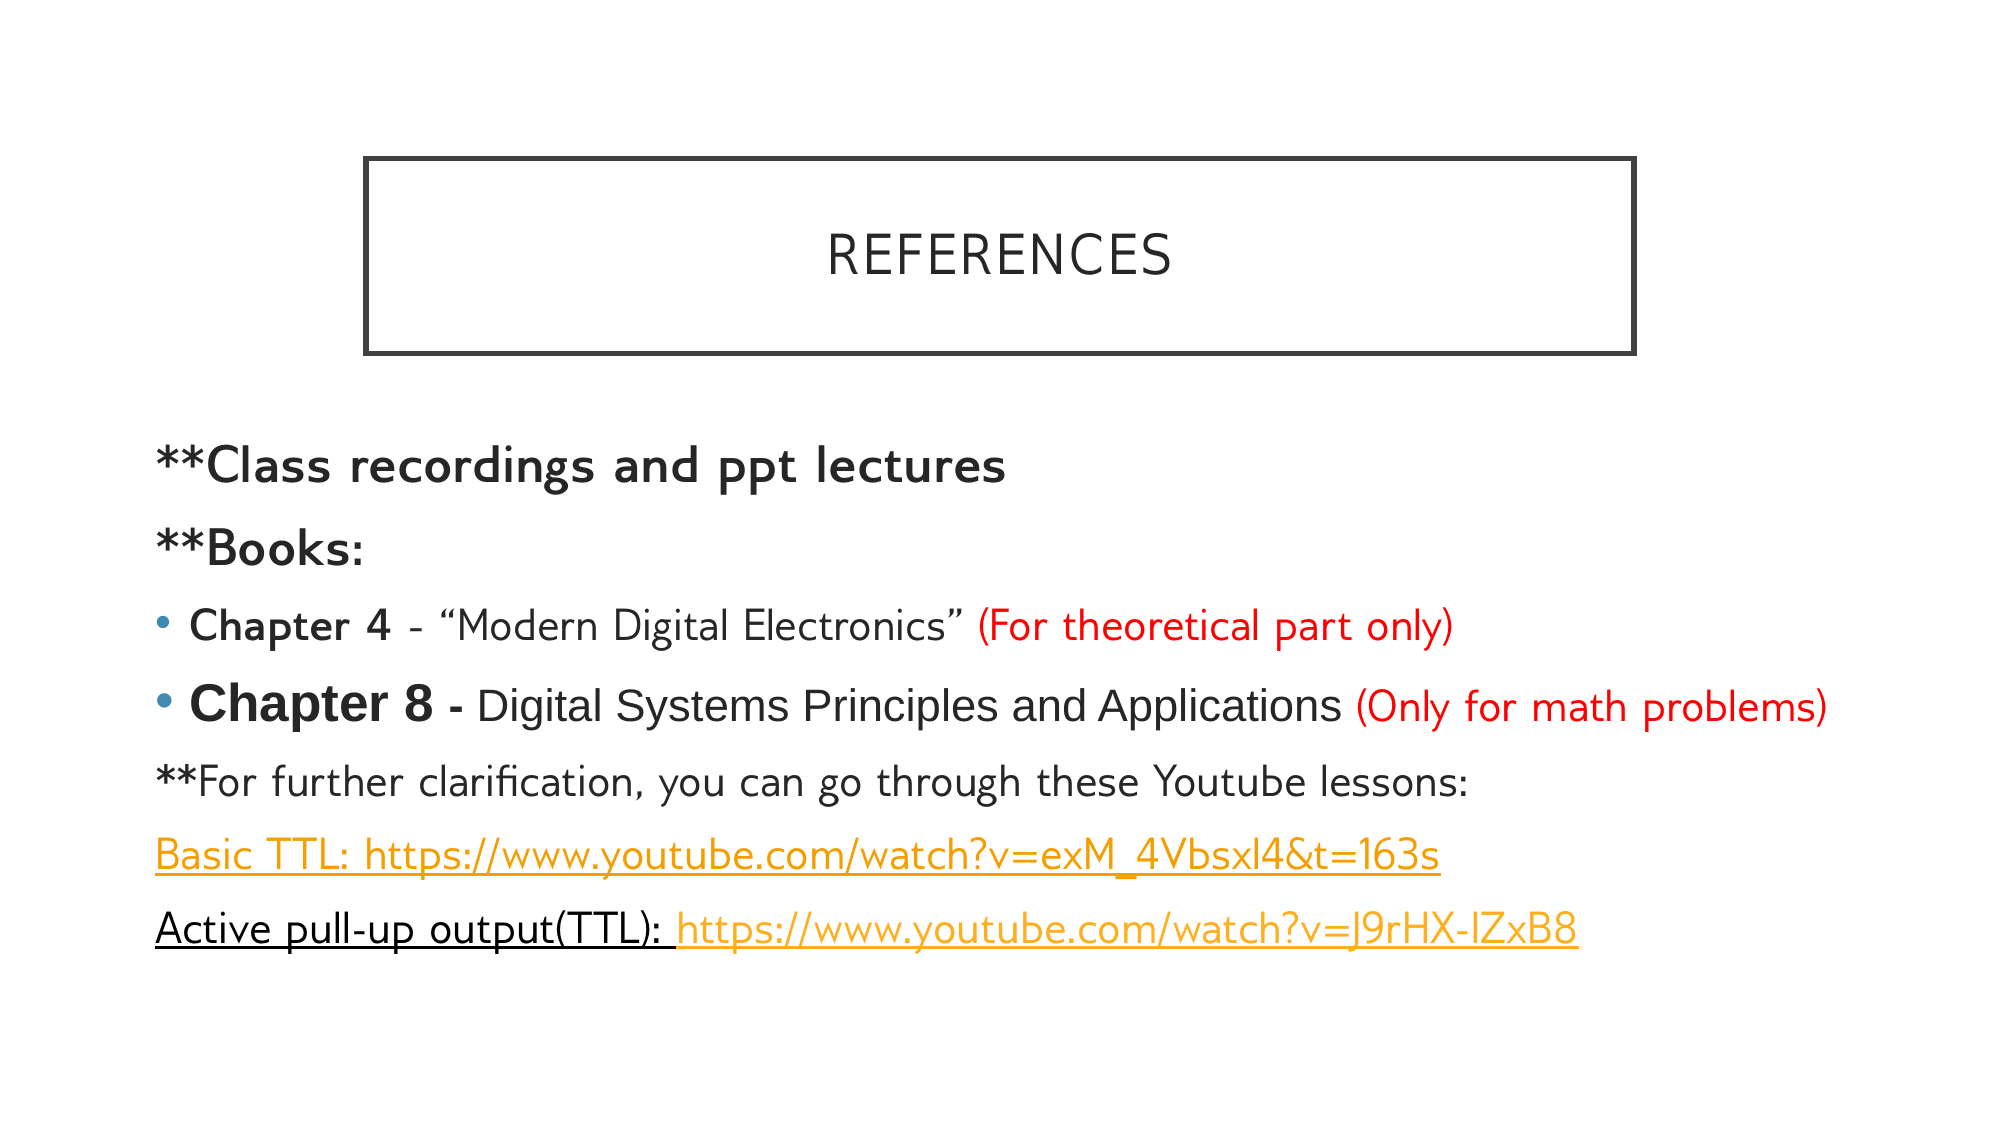

# references
**Class recordings and ppt lectures
**Books:
Chapter 4 - “Modern Digital Electronics” (For theoretical part only)
Chapter 8 - Digital Systems Principles and Applications (Only for math problems)
**For further clarification, you can go through these Youtube lessons:
Basic TTL: https://www.youtube.com/watch?v=exM_4Vbsxl4&t=163s
Active pull-up output(TTL): https://www.youtube.com/watch?v=J9rHX-lZxB8